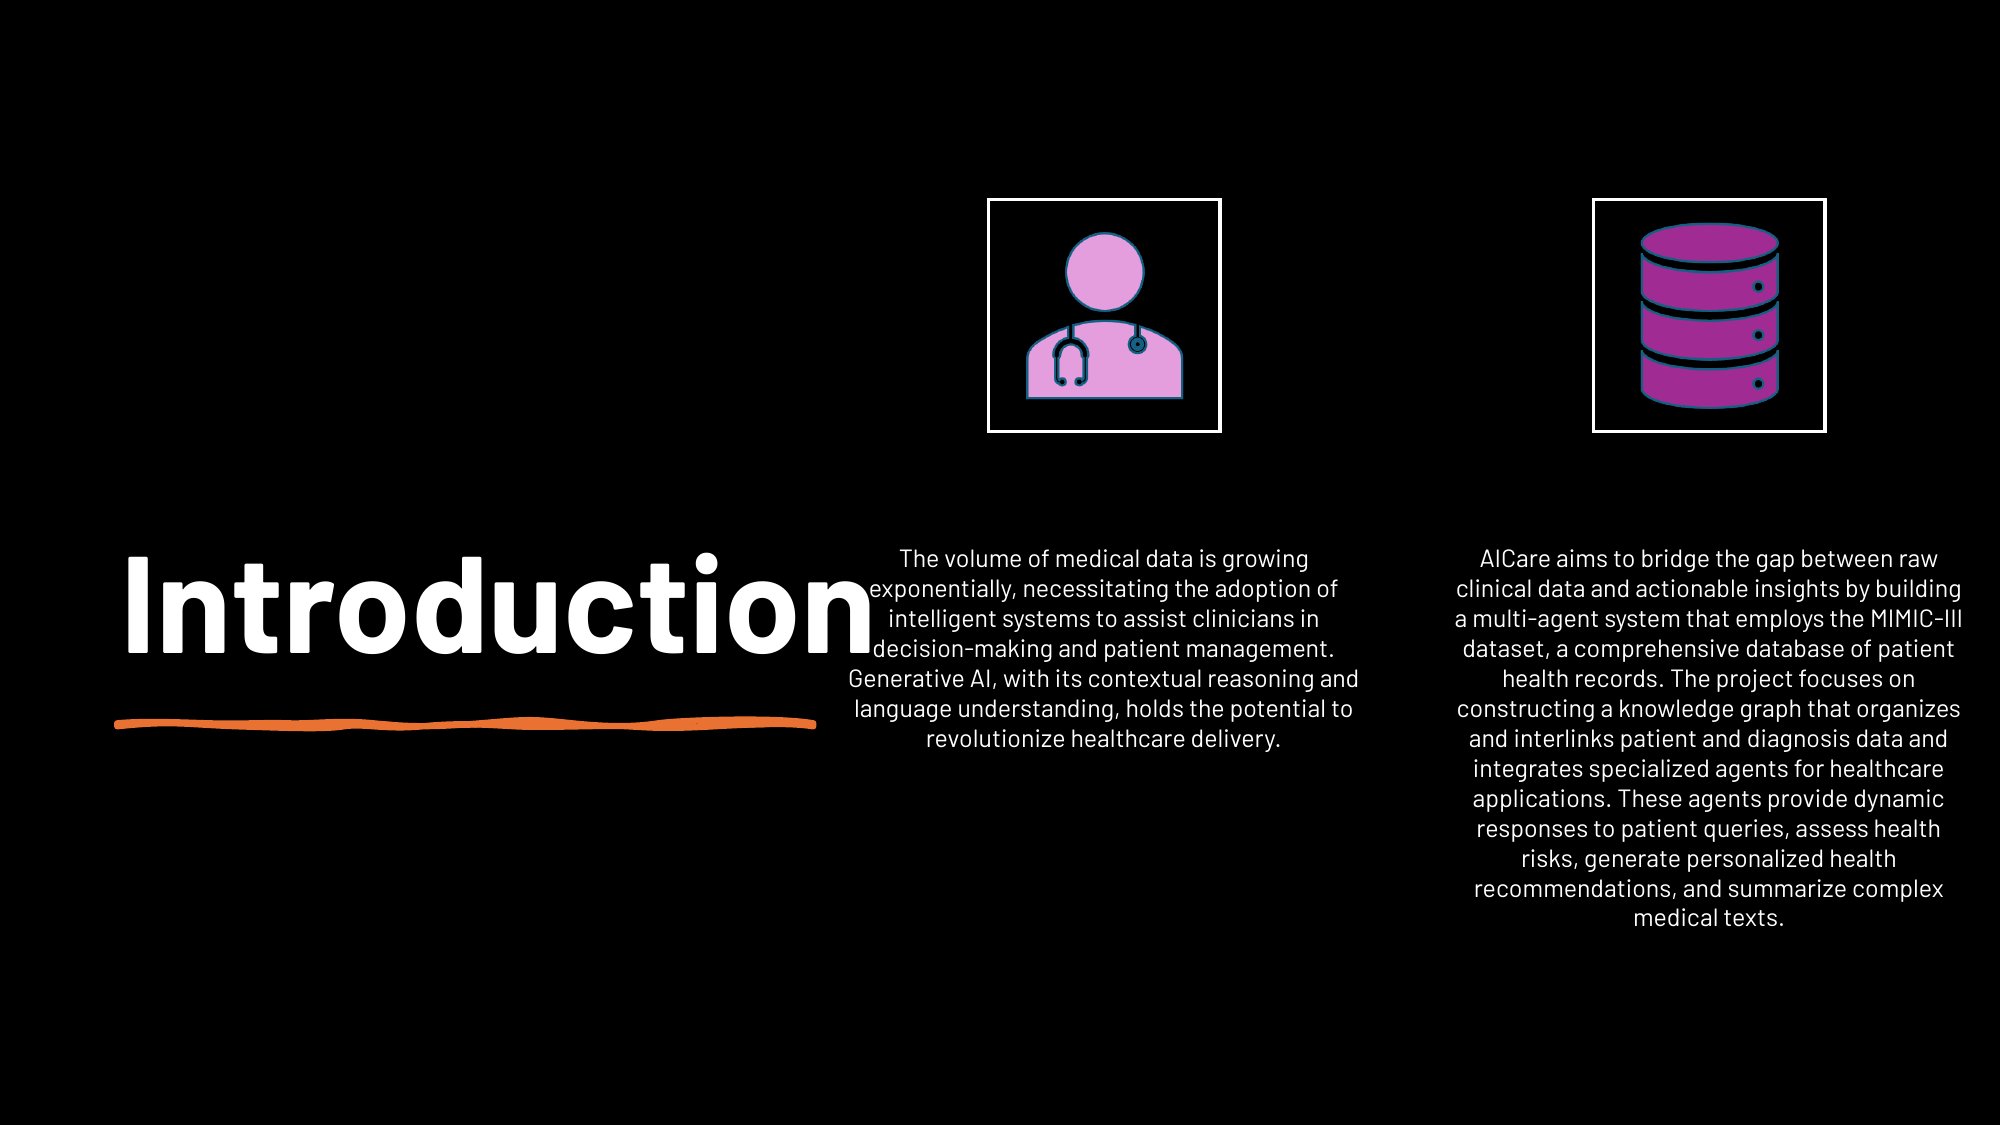

Introduction
The volume of medical data is growing exponentially, necessitating the adoption of intelligent systems to assist clinicians in decision-making and patient management. Generative AI, with its contextual reasoning and language understanding, holds the potential to revolutionize healthcare delivery.
AICare aims to bridge the gap between raw clinical data and actionable insights by building a multi-agent system that employs the MIMIC-III dataset, a comprehensive database of patient health records. The project focuses on constructing a knowledge graph that organizes and interlinks patient and diagnosis data and integrates specialized agents for healthcare applications. These agents provide dynamic responses to patient queries, assess health risks, generate personalized health recommendations, and summarize complex medical texts.